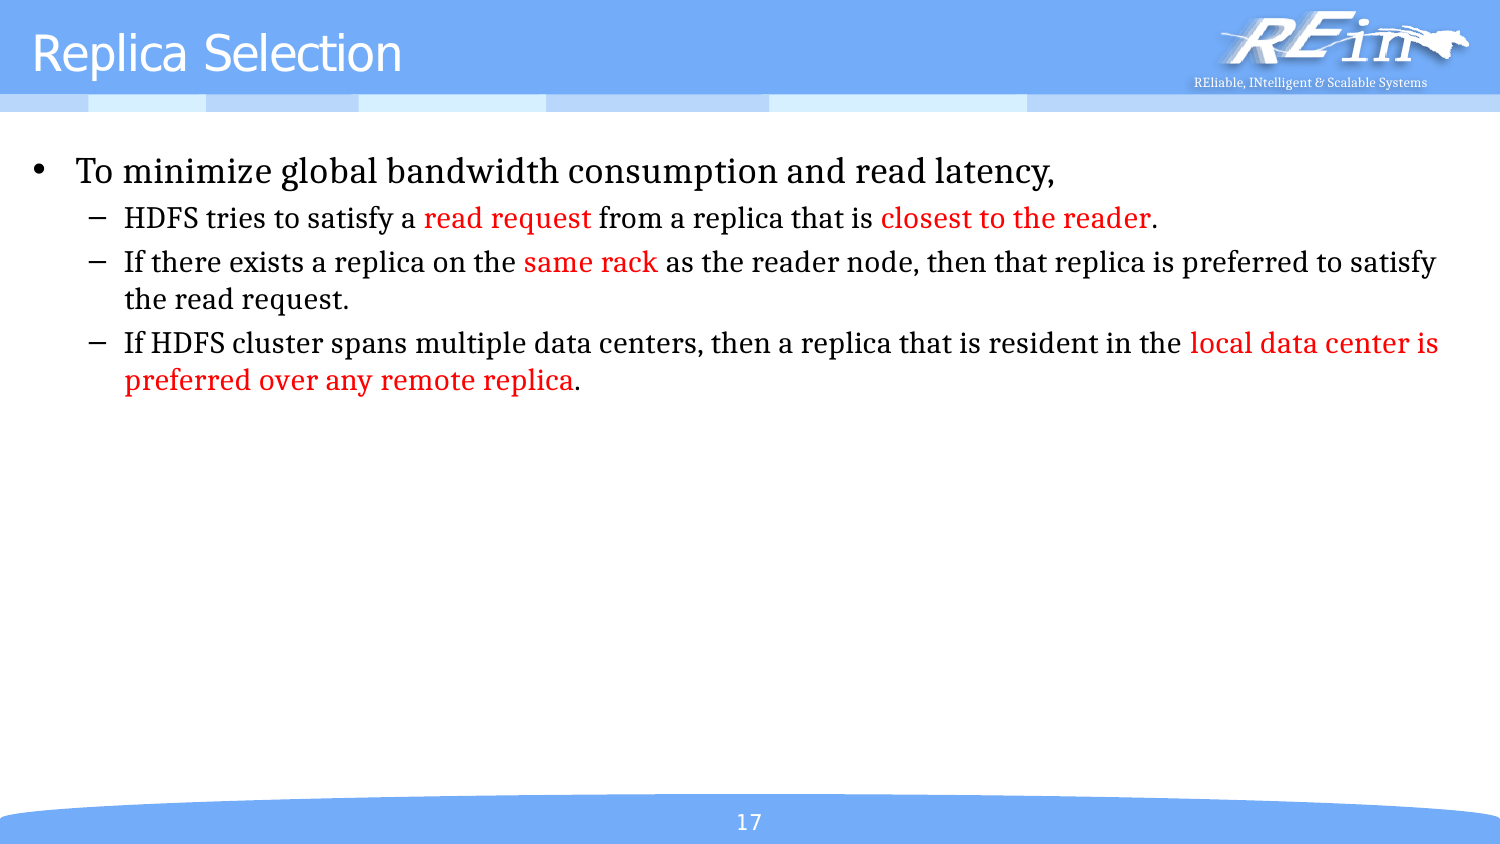

# Replica Selection
To minimize global bandwidth consumption and read latency,
HDFS tries to satisfy a read request from a replica that is closest to the reader.
If there exists a replica on the same rack as the reader node, then that replica is preferred to satisfy the read request.
If HDFS cluster spans multiple data centers, then a replica that is resident in the local data center is preferred over any remote replica.
17